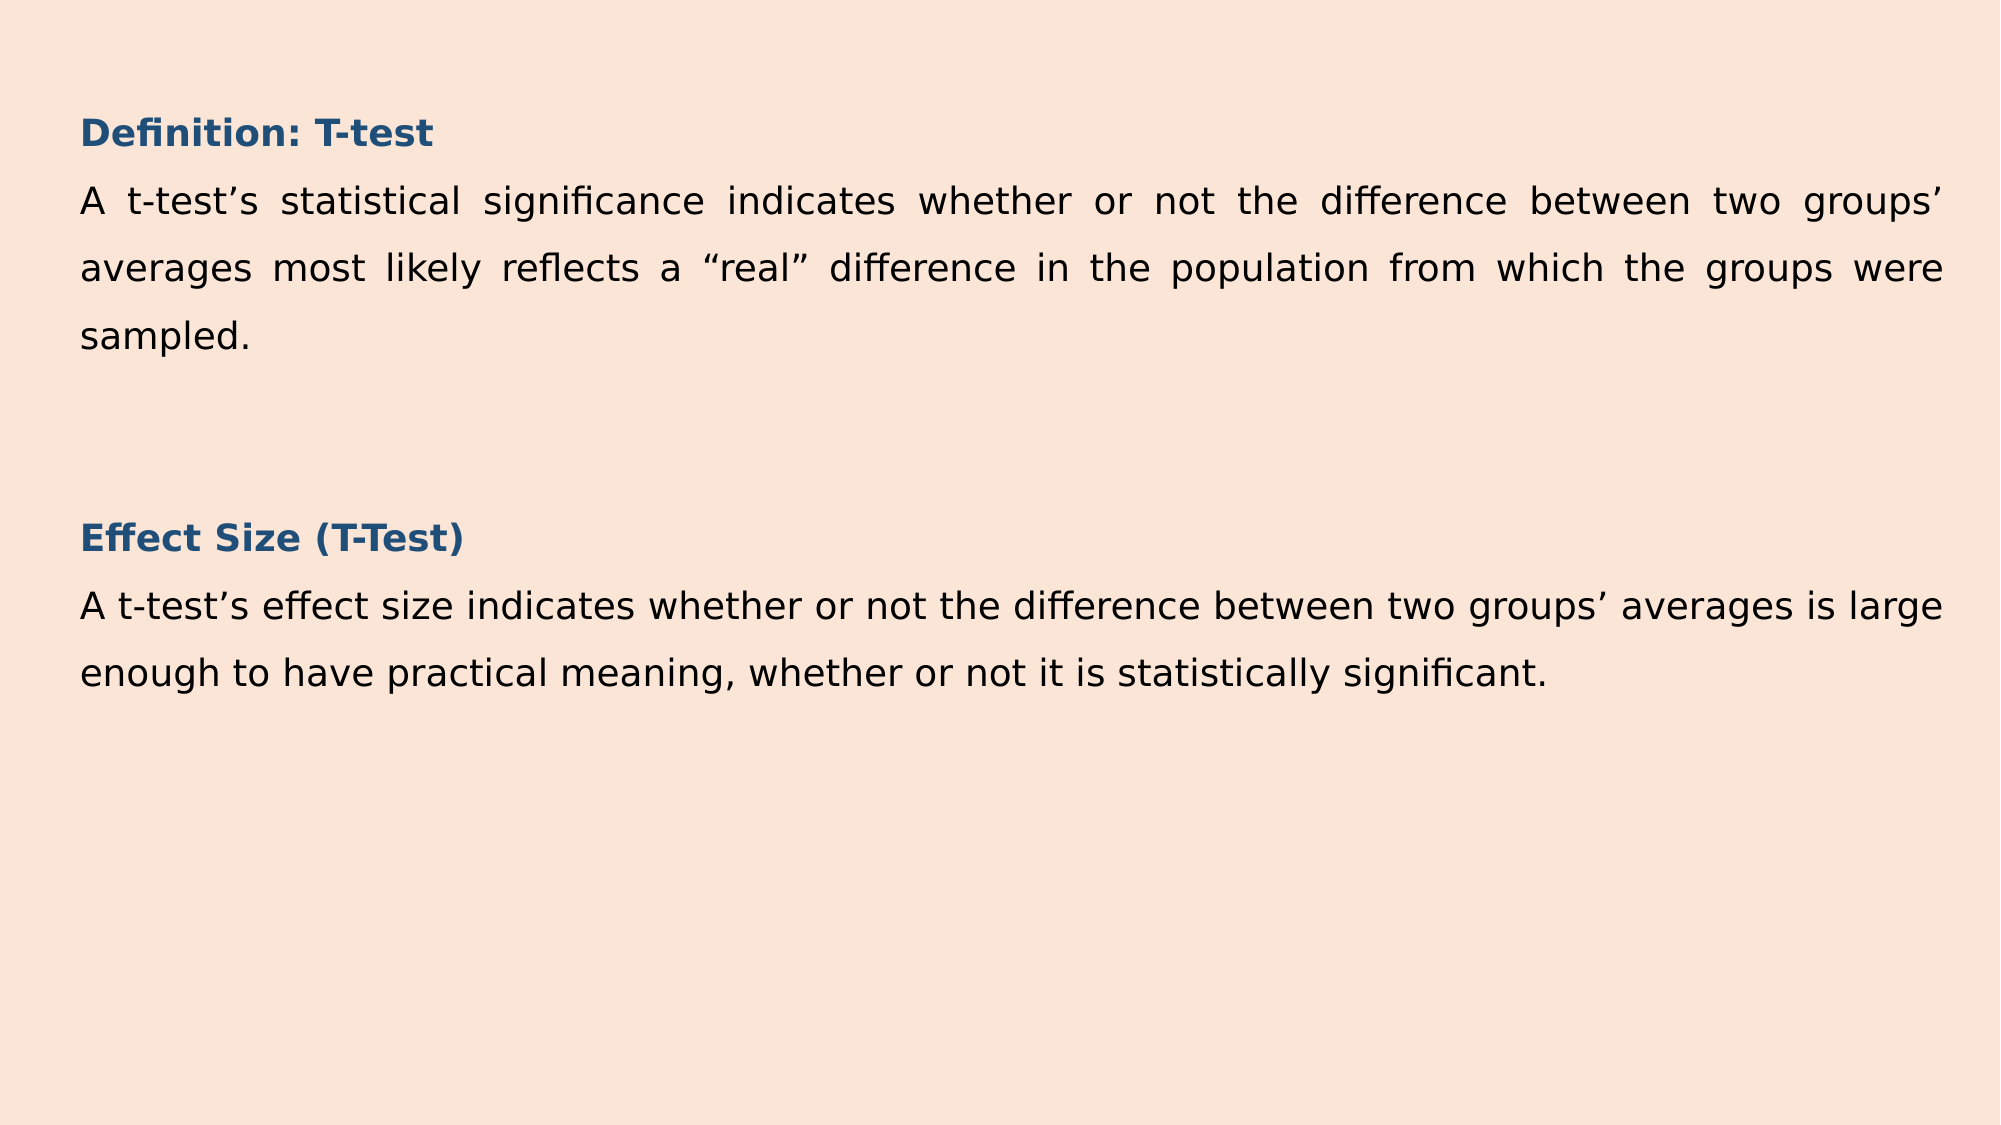

Definition: T-test
A t-test’s statistical significance indicates whether or not the difference between two groups’ averages most likely reflects a “real” difference in the population from which the groups were sampled.

Effect Size (T-Test)
A t-test’s effect size indicates whether or not the difference between two groups’ averages is large enough to have practical meaning, whether or not it is statistically significant.